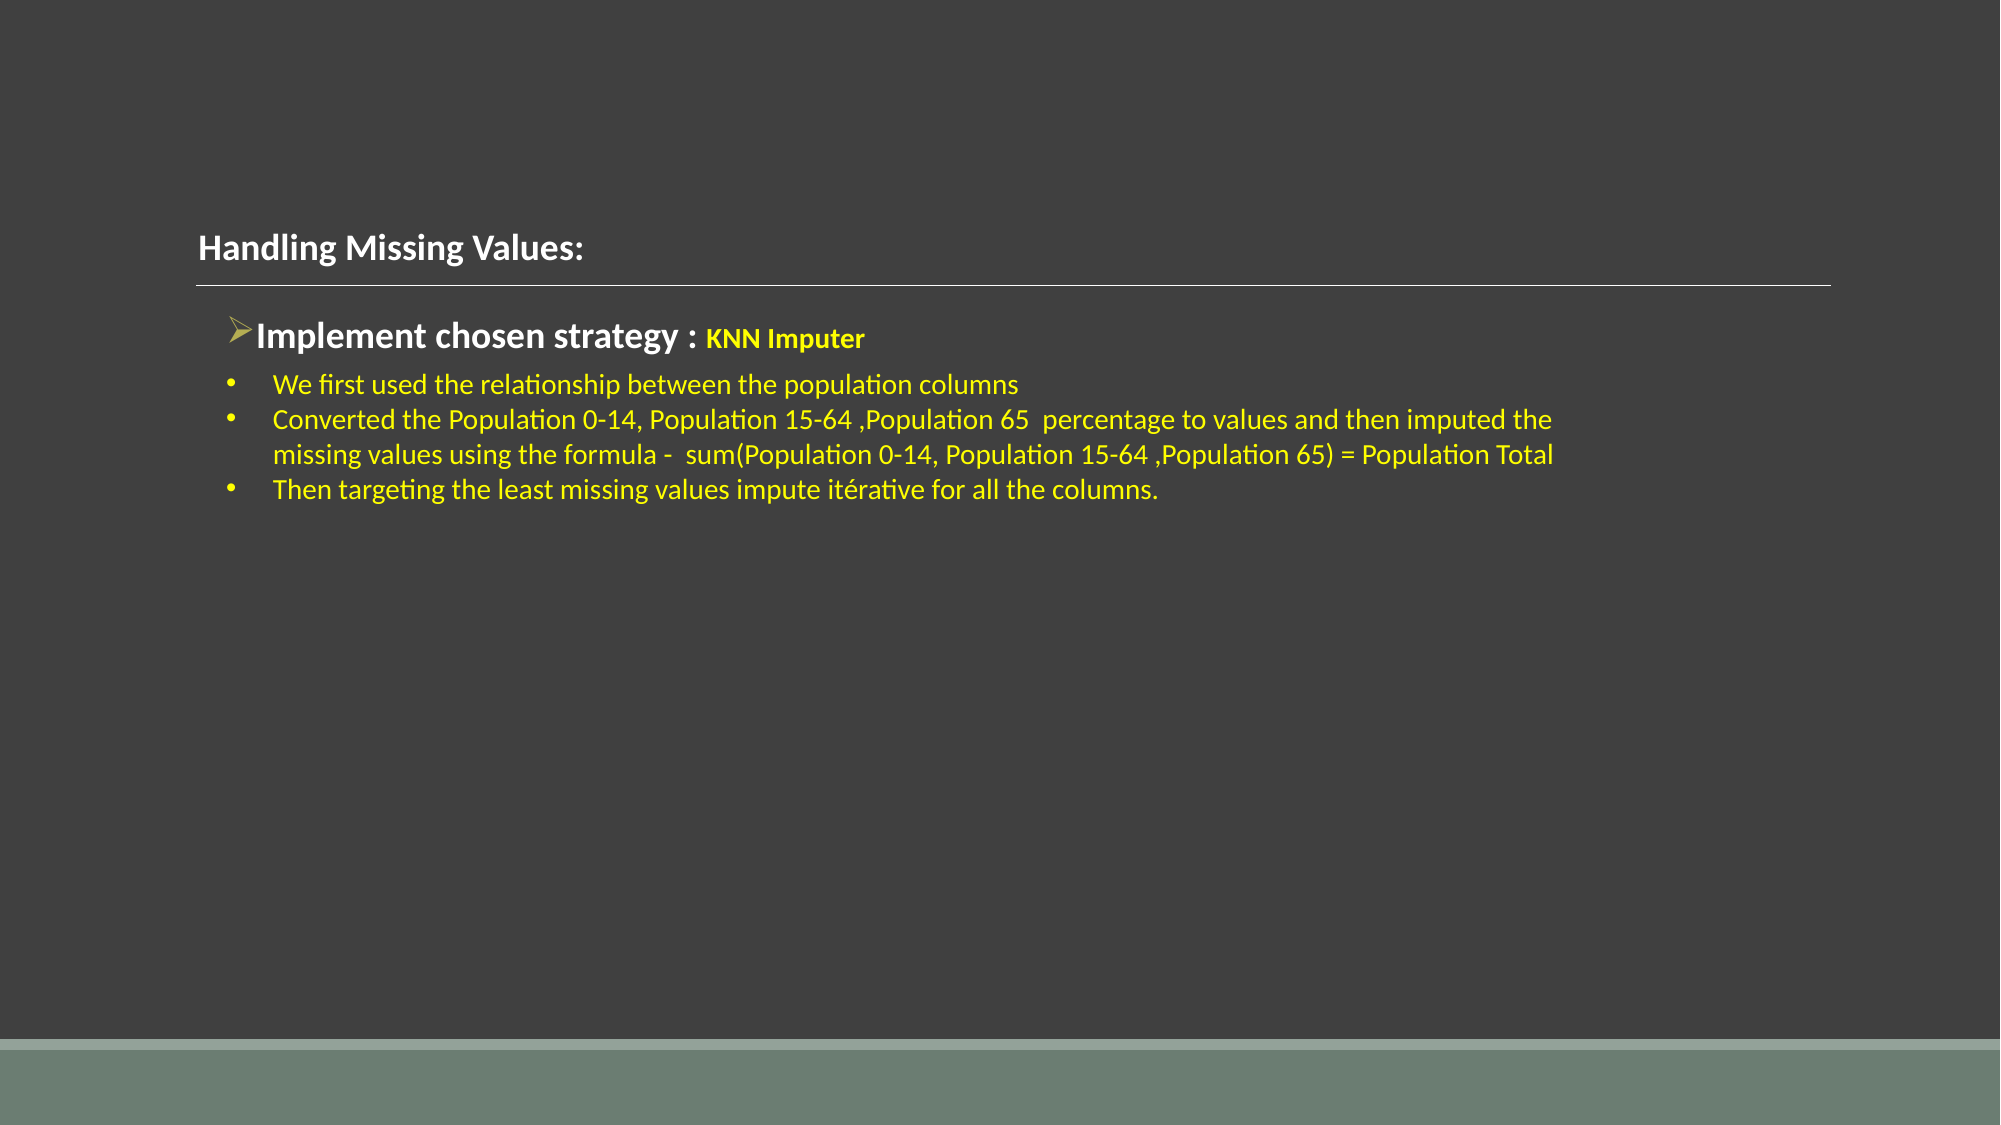

Handling Missing Values:
Implement chosen strategy : KNN Imputer
We first used the relationship between the population columns
Converted the Population 0-14, Population 15-64 ,Population 65  percentage to values and then imputed the missing values using the formula -  sum(Population 0-14, Population 15-64 ,Population 65) = Population Total
Then targeting the least missing values impute itérative for all the columns.